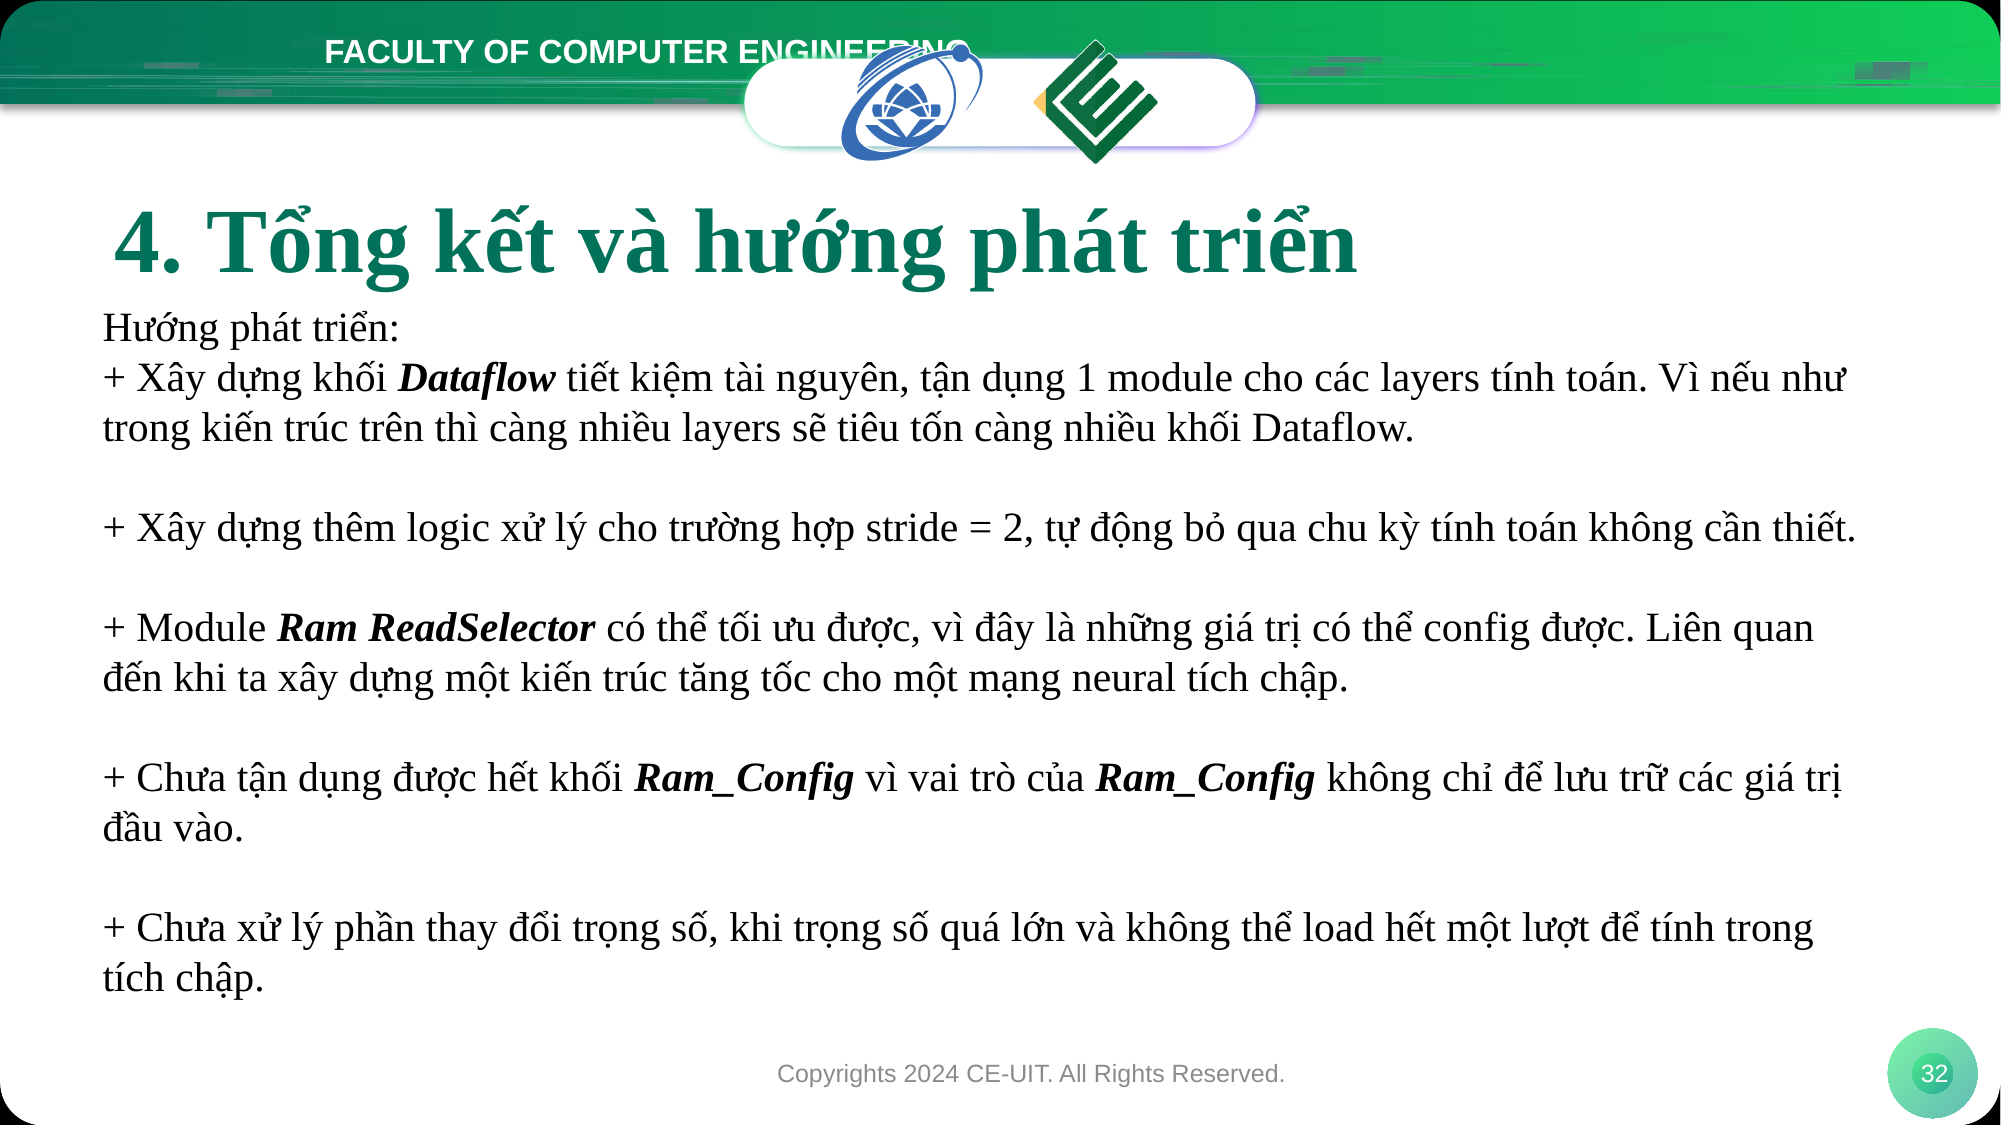

# 4. Tổng kết và hướng phát triển
Hướng phát triển:
+ Xây dựng khối Dataflow tiết kiệm tài nguyên, tận dụng 1 module cho các layers tính toán. Vì nếu như trong kiến trúc trên thì càng nhiều layers sẽ tiêu tốn càng nhiều khối Dataflow.

+ Xây dựng thêm logic xử lý cho trường hợp stride = 2, tự động bỏ qua chu kỳ tính toán không cần thiết.

+ Module Ram ReadSelector có thể tối ưu được, vì đây là những giá trị có thể config được. Liên quan đến khi ta xây dựng một kiến trúc tăng tốc cho một mạng neural tích chập.

+ Chưa tận dụng được hết khối Ram_Config vì vai trò của Ram_Config không chỉ để lưu trữ các giá trị đầu vào.

+ Chưa xử lý phần thay đổi trọng số, khi trọng số quá lớn và không thể load hết một lượt để tính trong tích chập.

Copyrights 2024 CE-UIT. All Rights Reserved.
32